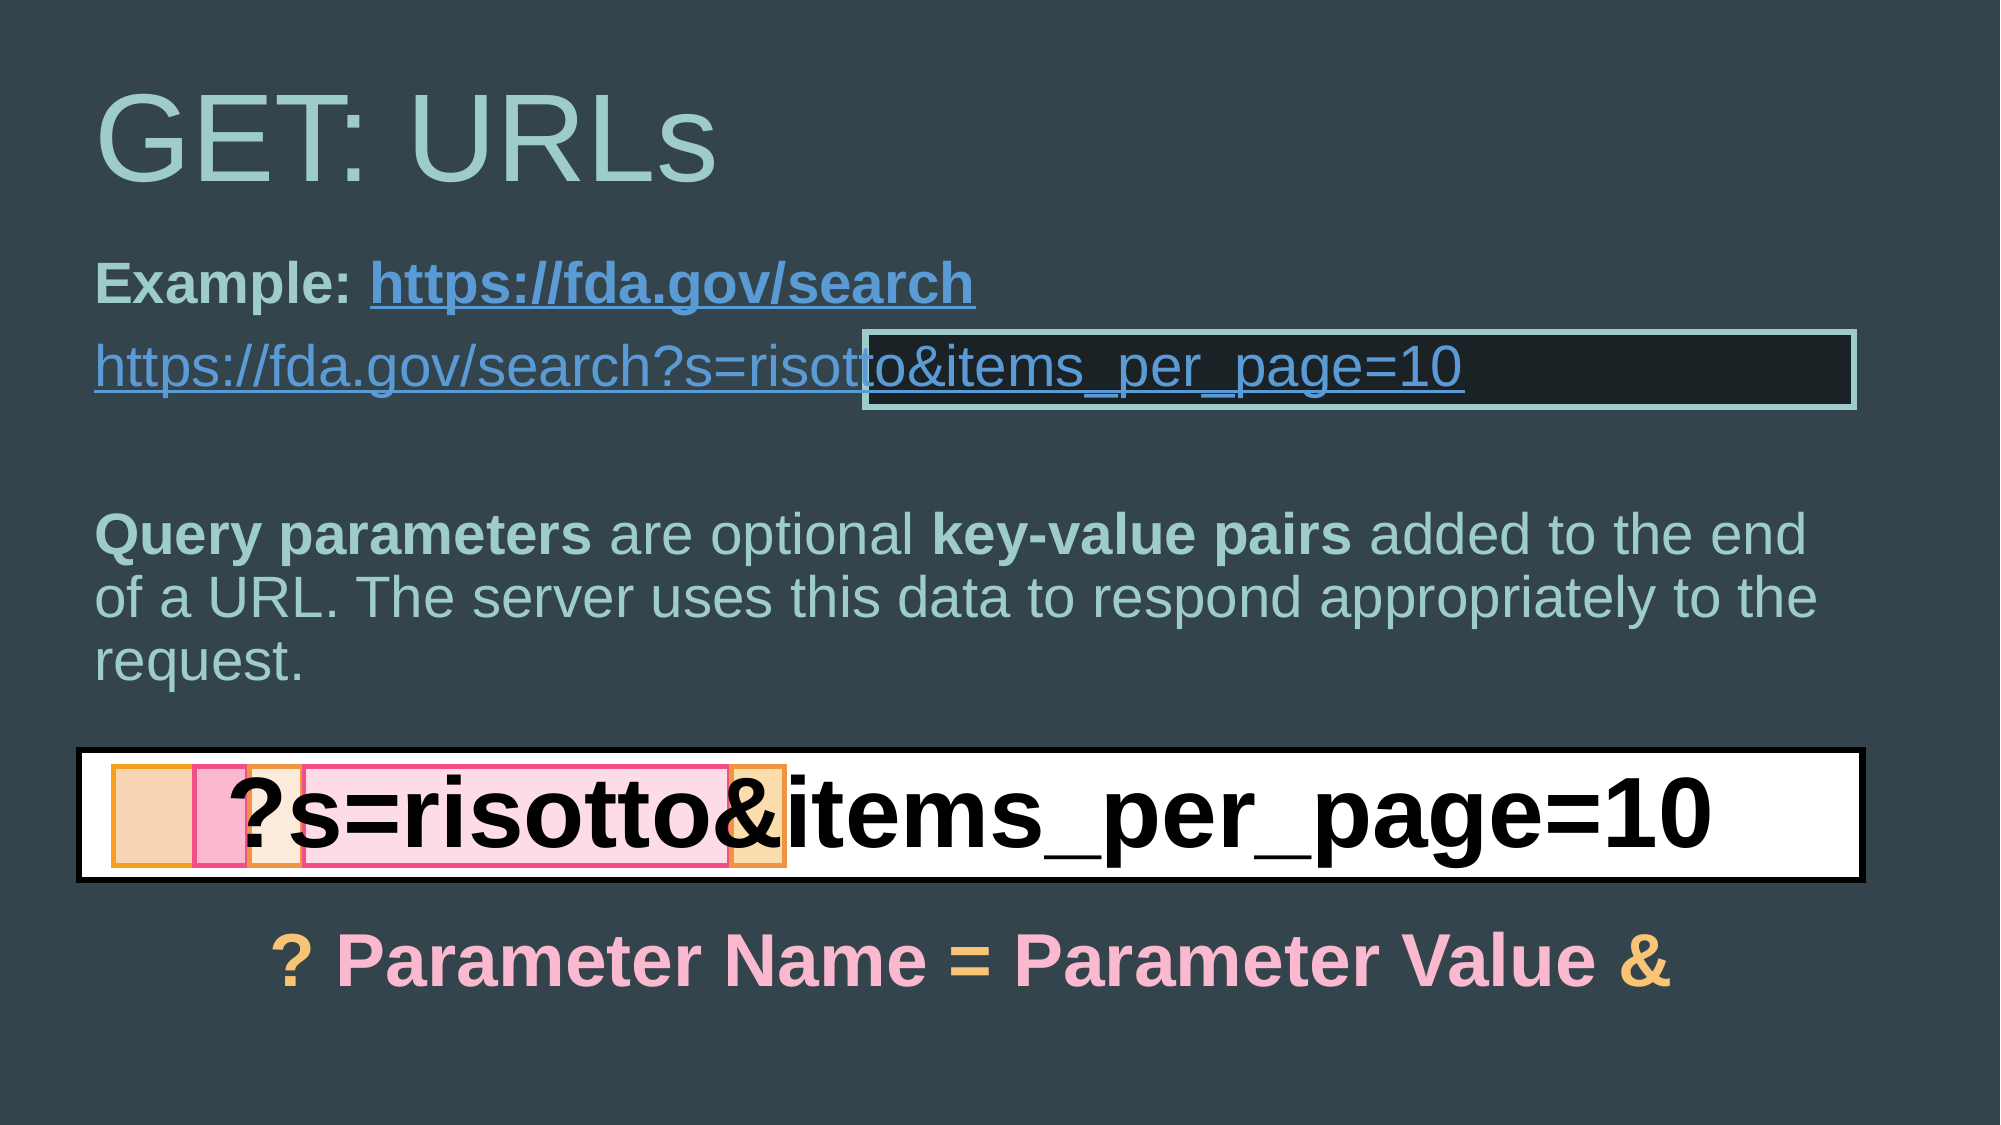

# GET: URLs
Example: https://fda.gov/search
https://fda.gov/search?s=risotto&items_per_page=10

Query parameters are optional key-value pairs added to the end of a URL. The server uses this data to respond appropriately to the request.

?s=risotto&items_per_page=10

? Parameter Name = Parameter Value &